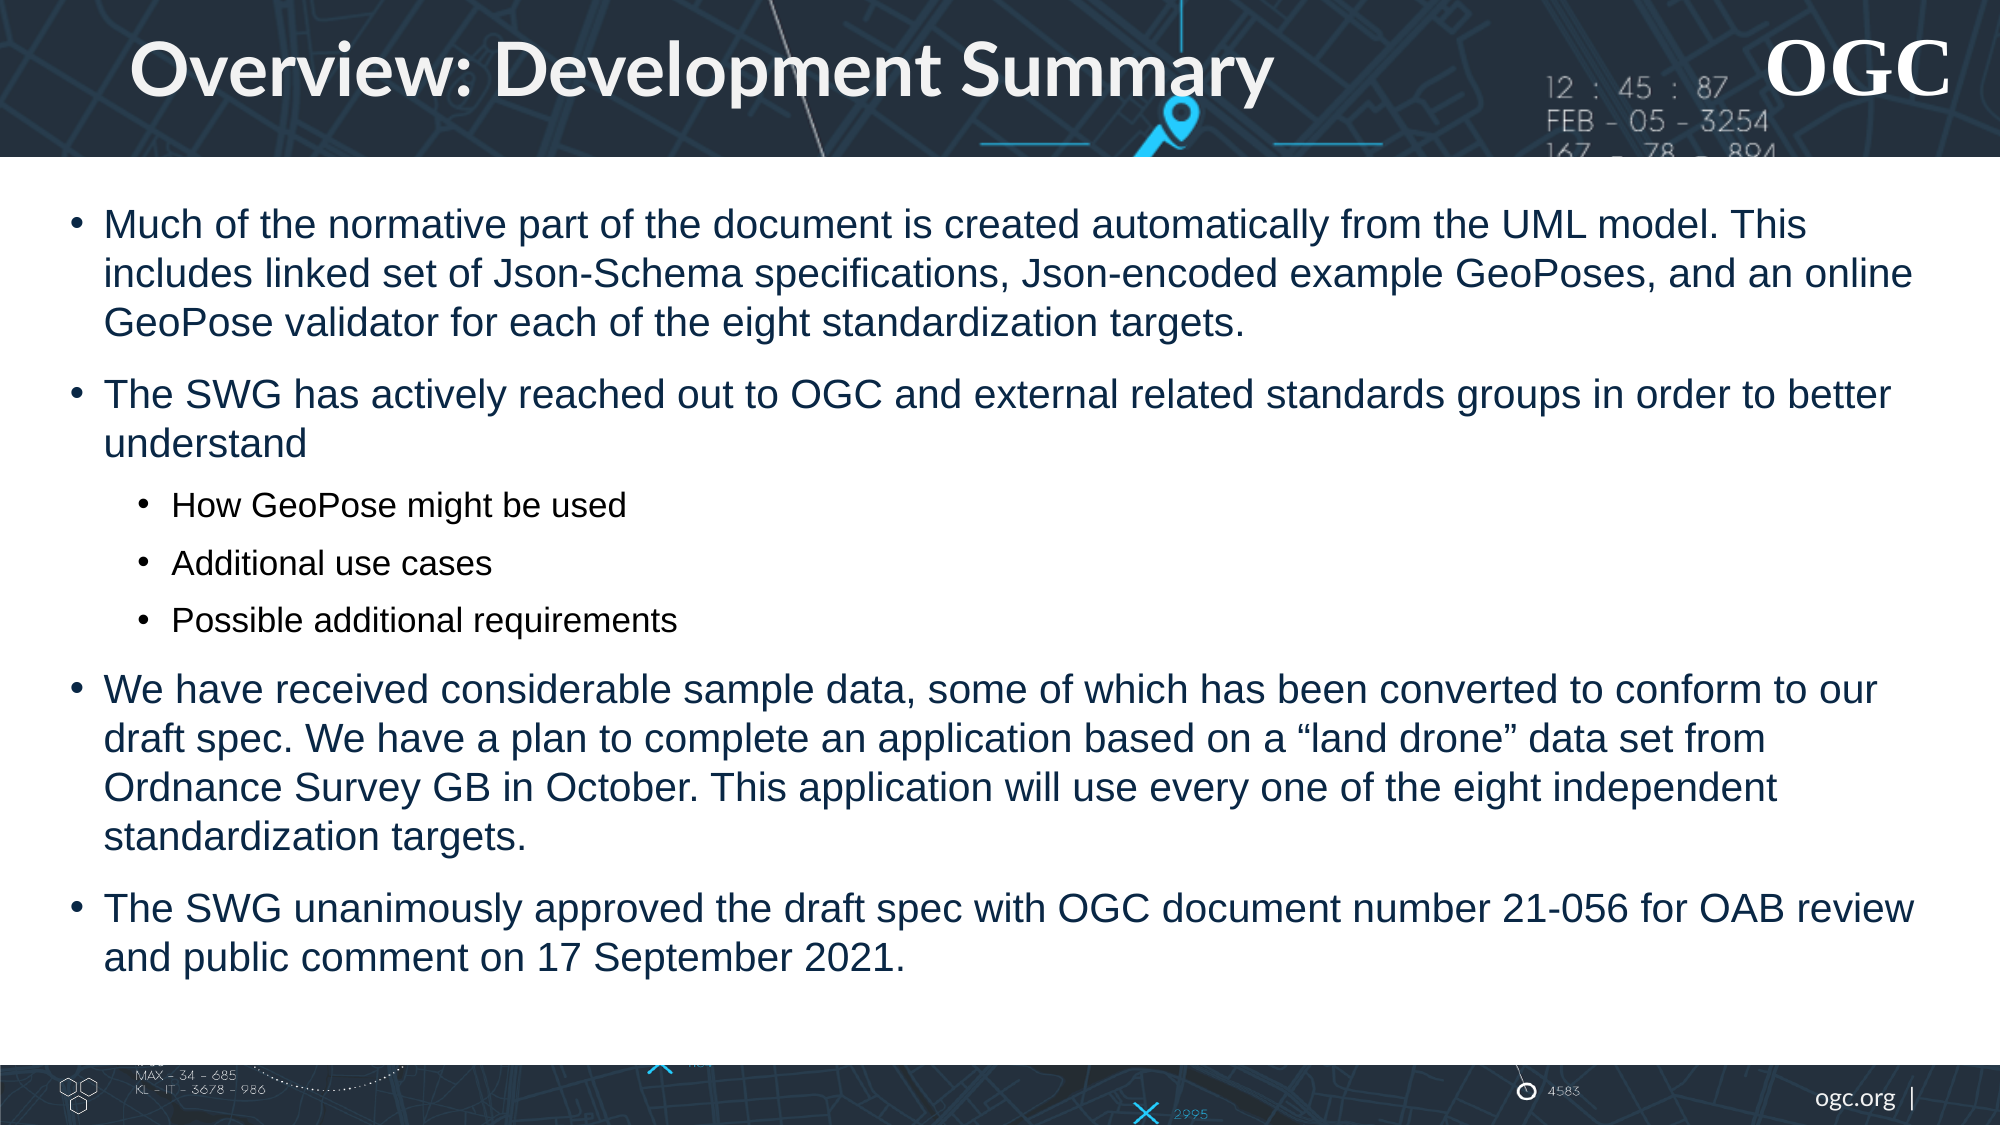

# Overview: Development Summary
Much of the normative part of the document is created automatically from the UML model. This includes linked set of Json-Schema specifications, Json-encoded example GeoPoses, and an online GeoPose validator for each of the eight standardization targets.
The SWG has actively reached out to OGC and external related standards groups in order to better understand
How GeoPose might be used
Additional use cases
Possible additional requirements
We have received considerable sample data, some of which has been converted to conform to our draft spec. We have a plan to complete an application based on a “land drone” data set from Ordnance Survey GB in October. This application will use every one of the eight independent standardization targets.
The SWG unanimously approved the draft spec with OGC document number 21-056 for OAB review and public comment on 17 September 2021.